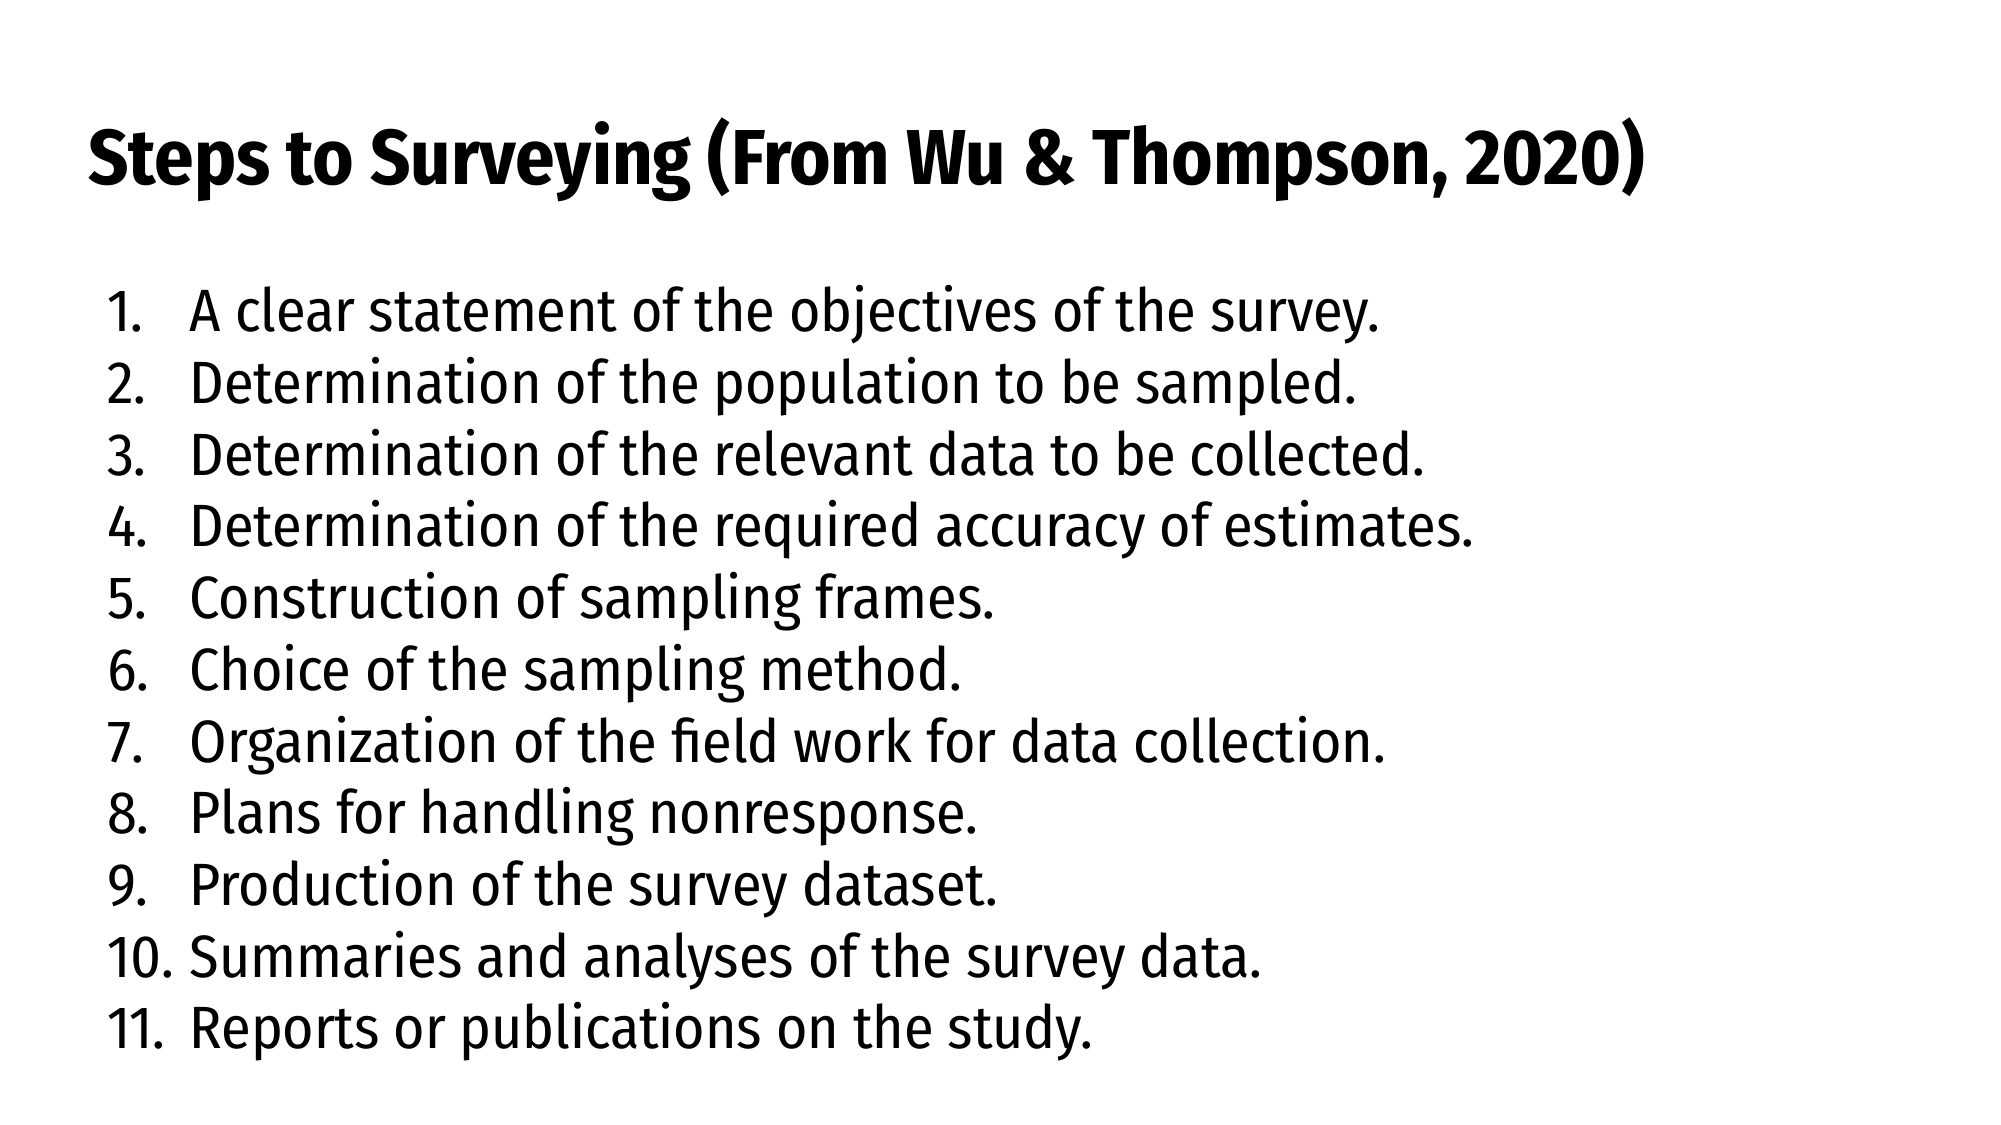

# Steps to Surveying (From Wu & Thompson, 2020)
A clear statement of the objectives of the survey.
Determination of the population to be sampled.
Determination of the relevant data to be collected.
Determination of the required accuracy of estimates.
Construction of sampling frames.
Choice of the sampling method.
Organization of the field work for data collection.
Plans for handling nonresponse.
Production of the survey dataset.
Summaries and analyses of the survey data.
Reports or publications on the study.